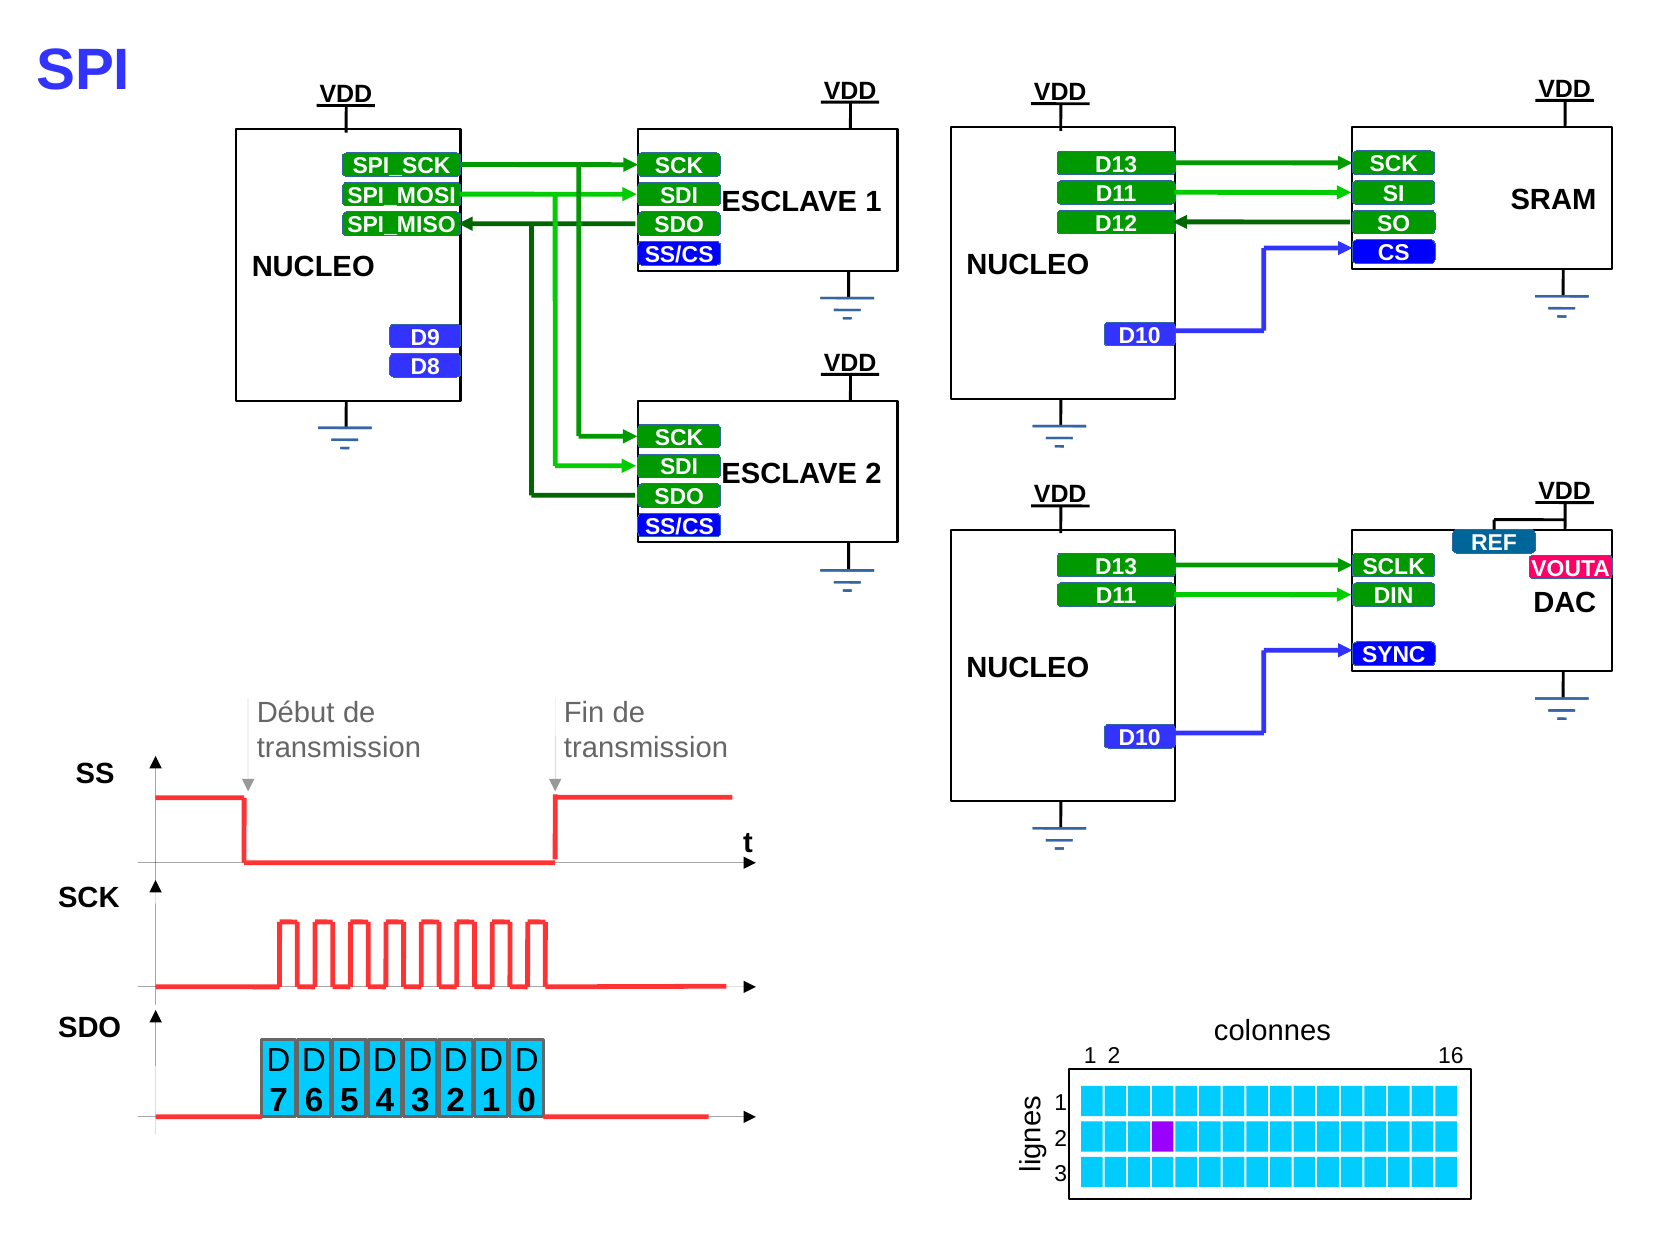

SPI
VDD
VDD
VDD
VDD

NUCLEO
SRAM
NUCLEO
ESCLAVE 1
SCK
D13
SCK
SPI_SCK

SI
D11
SDI
SPI_MOSI

SO
D12
SDO
SPI_MISO

CS
SS/CS

D10
D9

VDD
D8

ESCLAVE 2
SCK

SDI

VDD
VDD
SDO

SS/CS

NUCLEO
DAC
REF

SCLK
D13
VOUTA

DIN
D11

SYNC

Début de
transmission
Fin de
transmission

D10

SS

t

SCK

SDO
colonnes

1
2
16
D
7
D
6
D
5
D
4
D
3
D
2
D
1
D
0

1

lignes
2

3